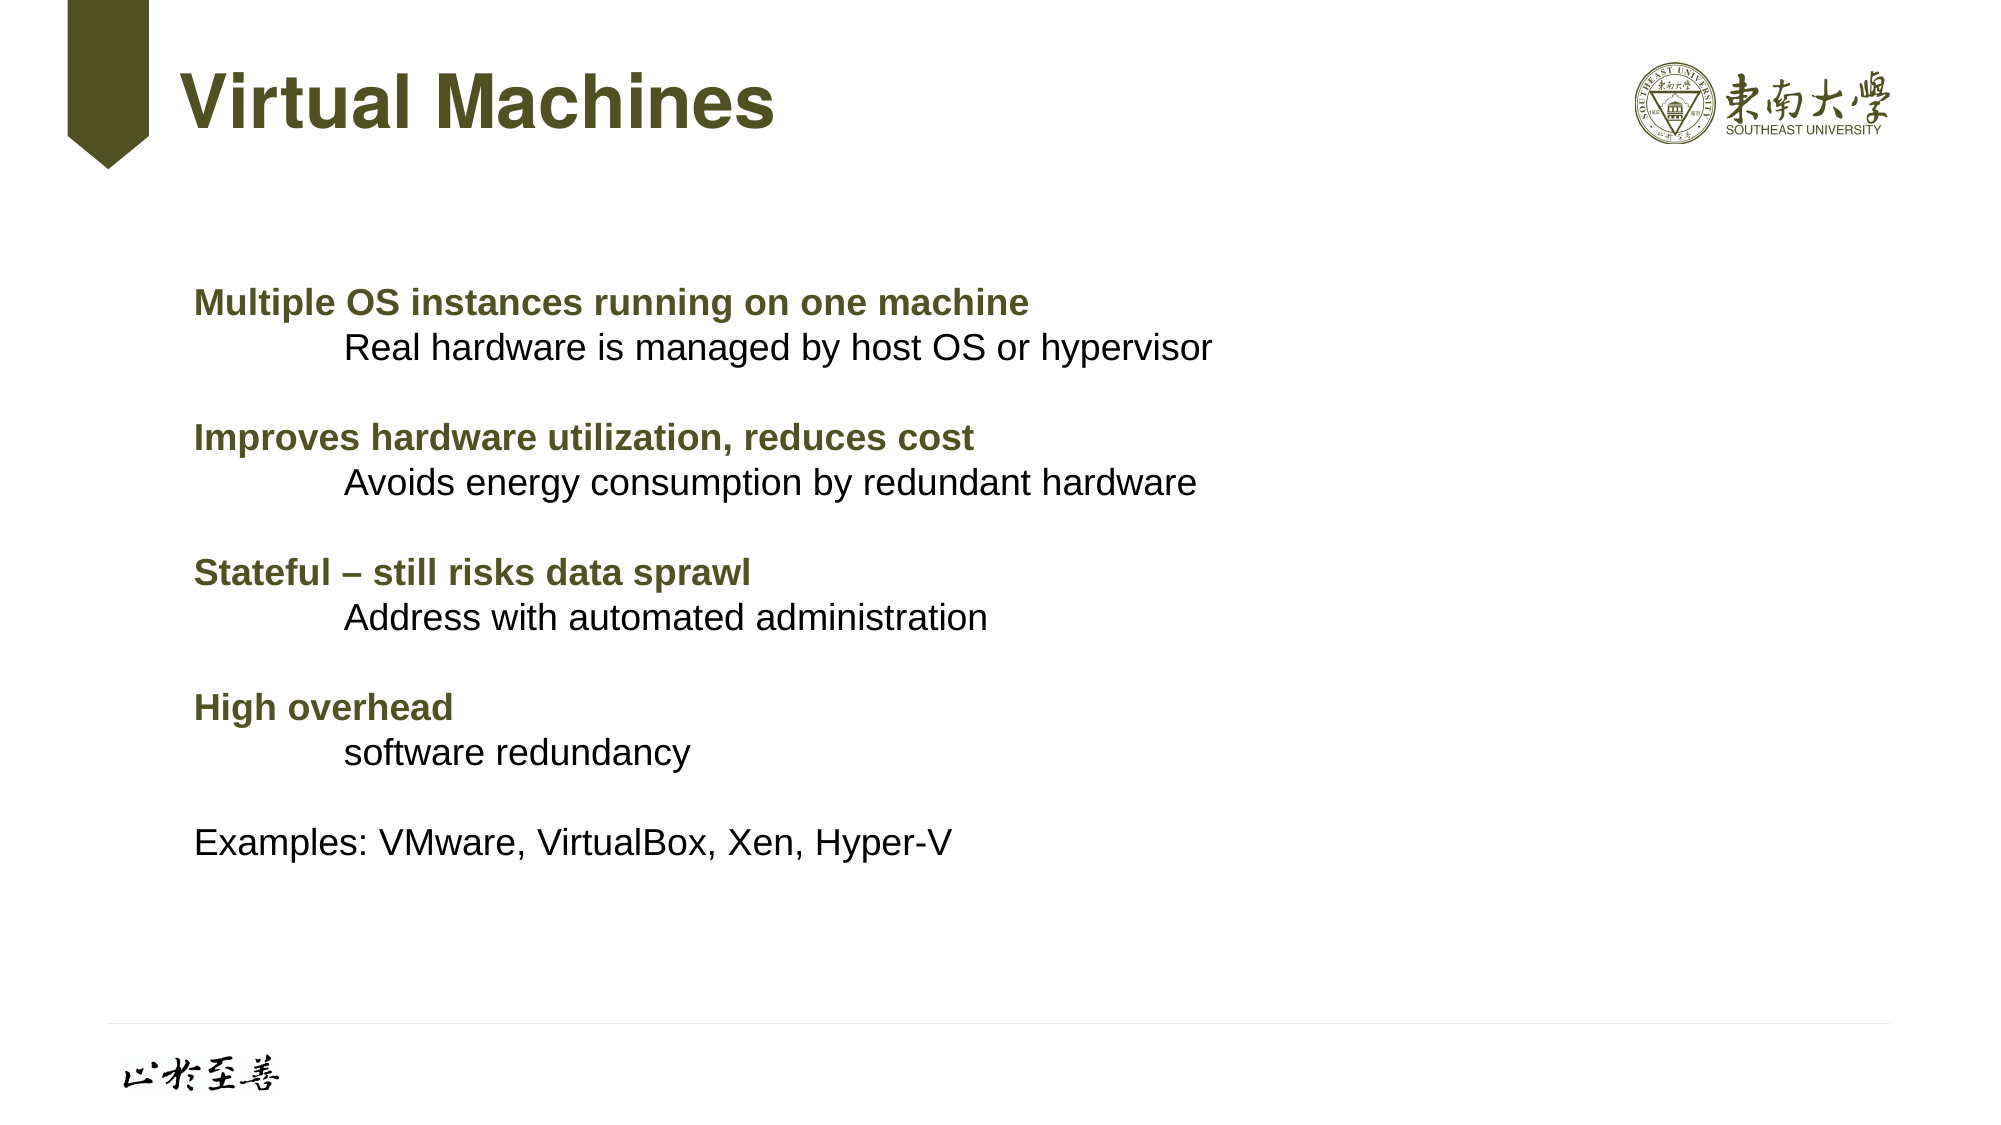

# Virtual Machines
Multiple OS instances running on one machine
	Real hardware is managed by host OS or hypervisor

Improves hardware utilization, reduces cost
 	Avoids energy consumption by redundant hardware

Stateful – still risks data sprawl
	Address with automated administration

High overhead
	software redundancy

Examples: VMware, VirtualBox, Xen, Hyper-V
67